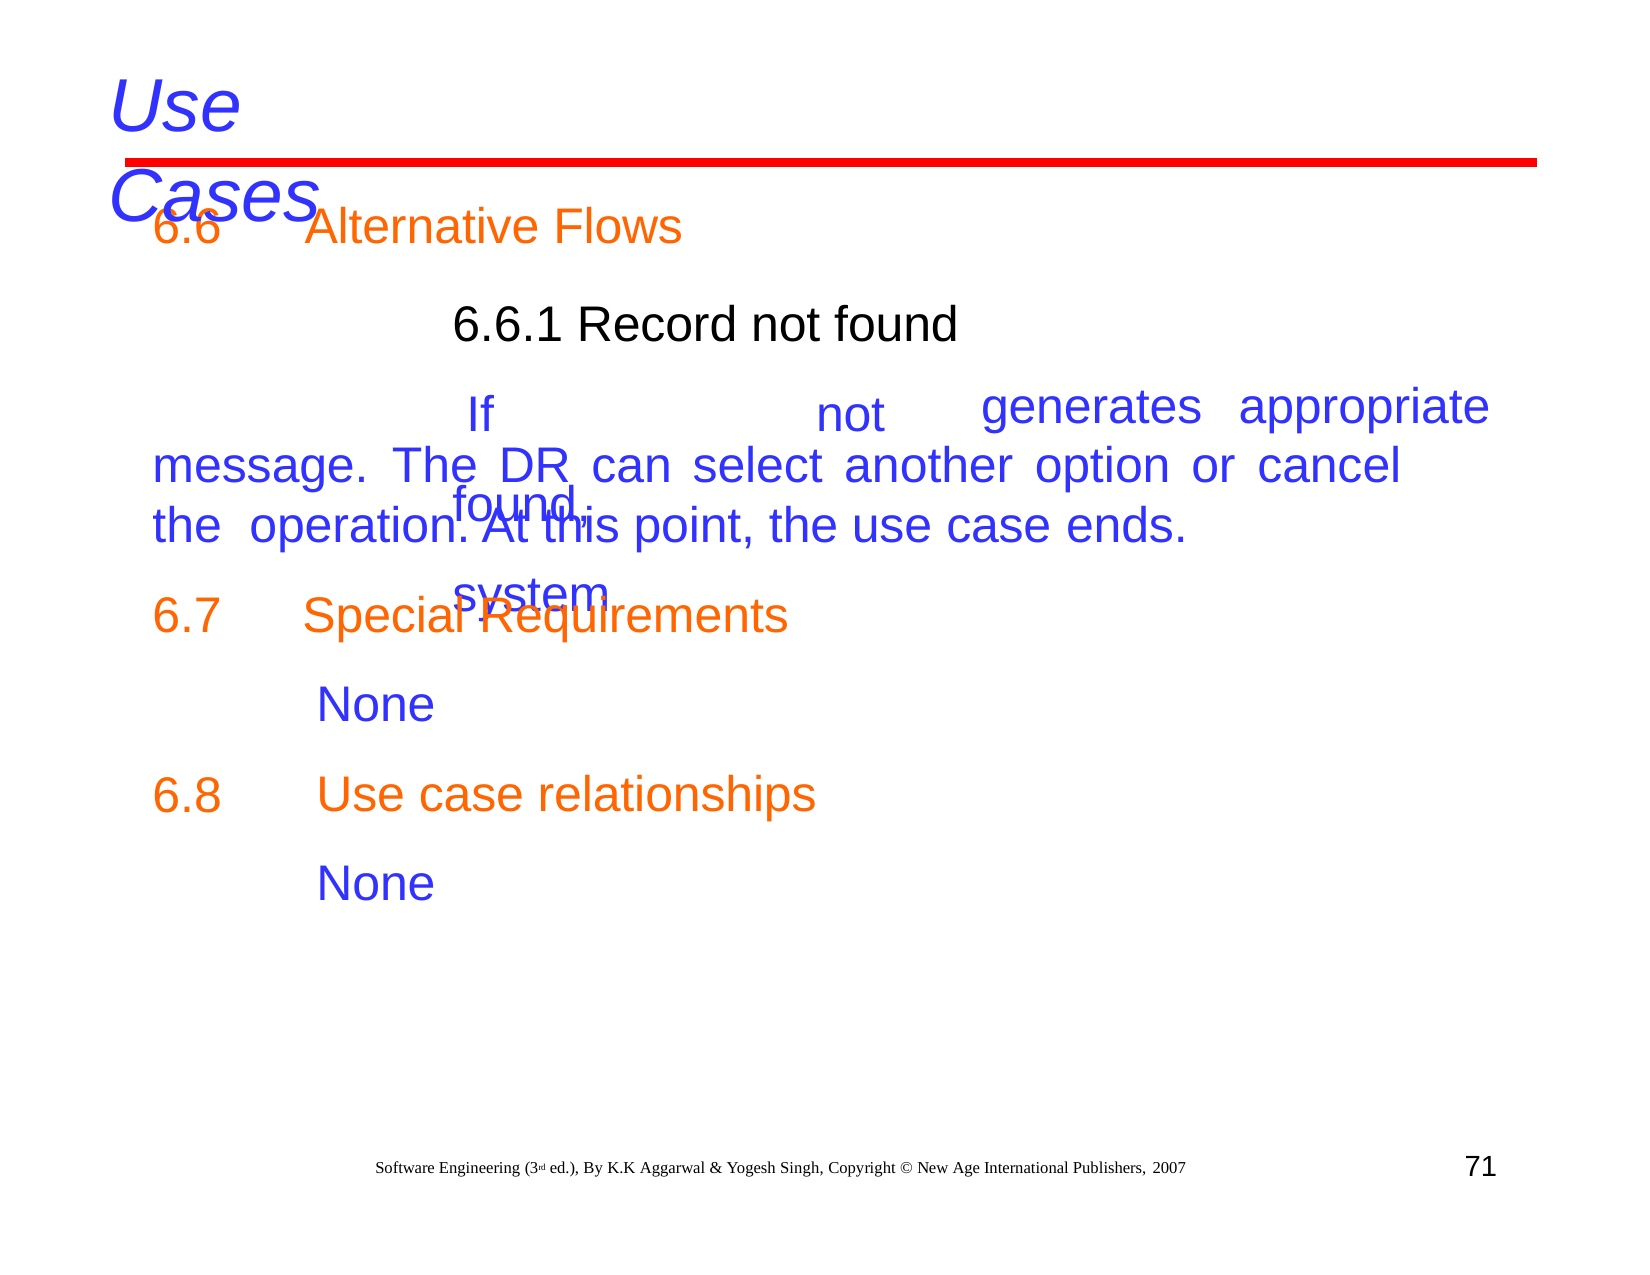

# Use Cases

6.6	Alternative Flows
6.6.1 Record not found  If	not	found,	system
generates	appropriate
message.	The DR can select	another	option or	cancel	the  operation. At this point, the use case ends.
6.7	Special Requirements  None
Use case relationships  None
6.8
71
Software Engineering (3rd  ed.), By K.K Aggarwal & Yogesh Singh, Copyright © New Age International Publishers, 2007